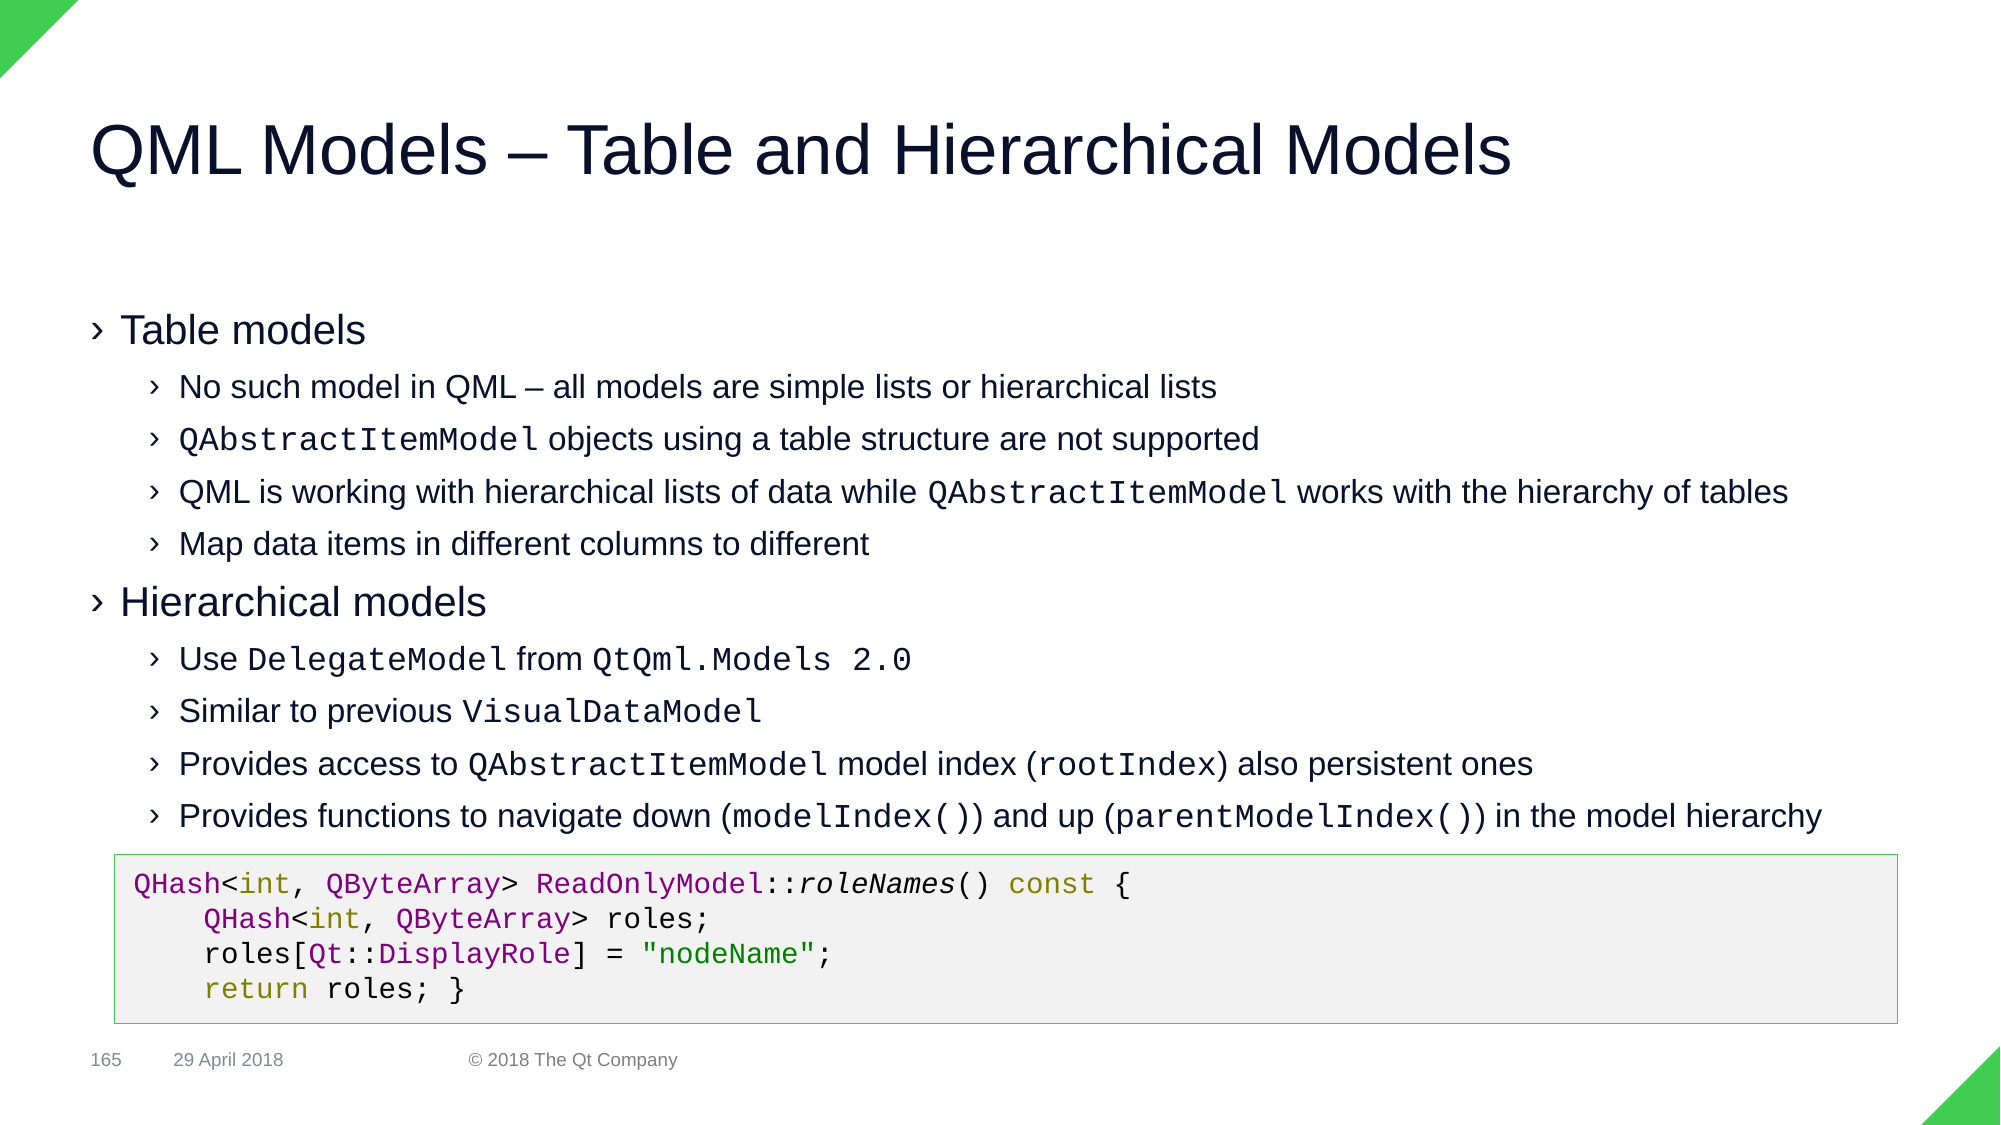

# QML Models – Table and Hierarchical Models
Table models
No such model in QML – all models are simple lists or hierarchical lists
QAbstractItemModel objects using a table structure are not supported
QML is working with hierarchical lists of data while QAbstractItemModel works with the hierarchy of tables
Map data items in different columns to different
Hierarchical models
Use DelegateModel from QtQml.Models 2.0
Similar to previous VisualDataModel
Provides access to QAbstractItemModel model index (rootIndex) also persistent ones
Provides functions to navigate down (modelIndex()) and up (parentModelIndex()) in the model hierarchy
QHash<int, QByteArray> ReadOnlyModel::roleNames() const {
    QHash<int, QByteArray> roles;
    roles[Qt::DisplayRole] = "nodeName";
    return roles; }
165
© 2018 The Qt Company
29 April 2018